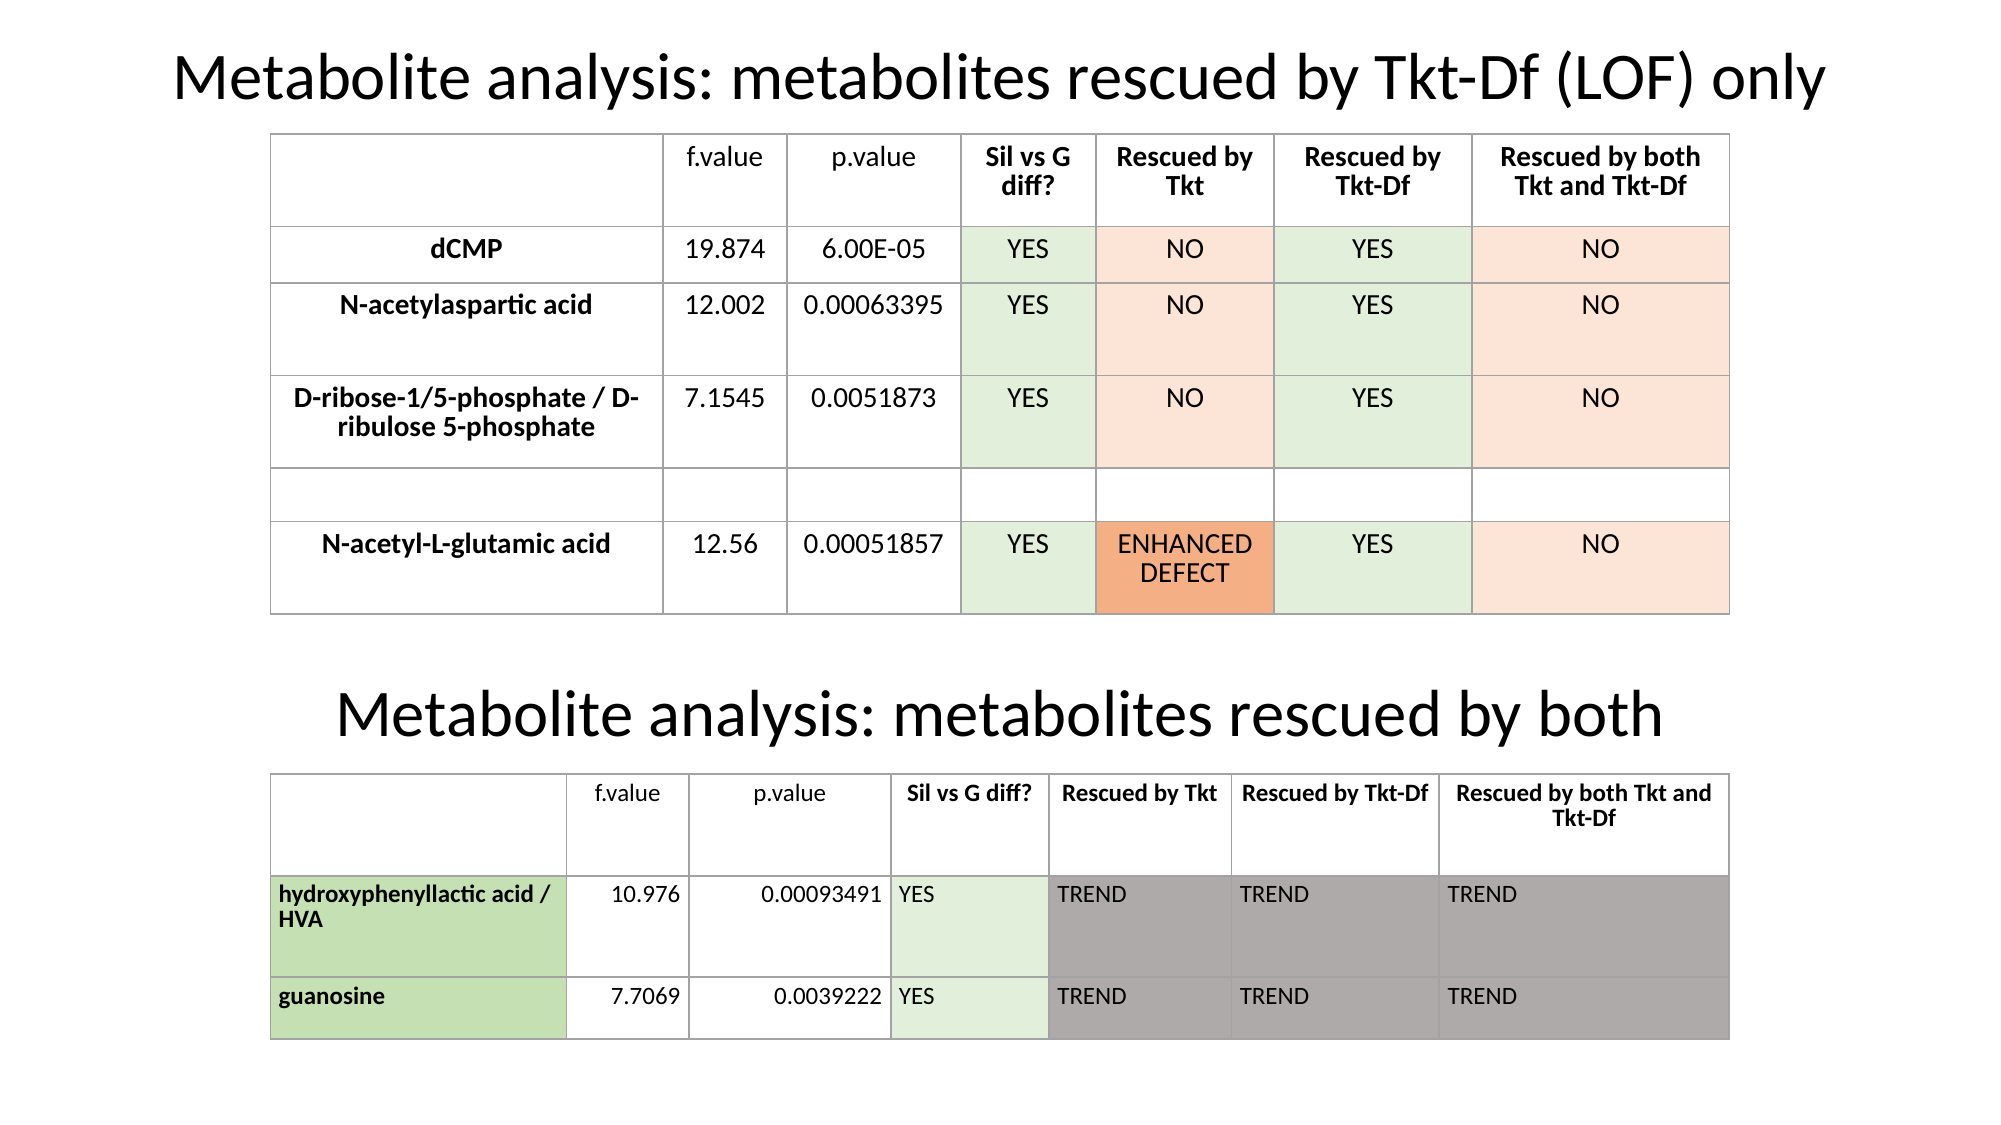

# Metabolite analysis: metabolites rescued by Tkt-Df (LOF) only
|  | f.value | p.value | Sil vs G diff? | Rescued by Tkt | Rescued by Tkt-Df | Rescued by both Tkt and Tkt-Df |
| --- | --- | --- | --- | --- | --- | --- |
| dCMP | 19.874 | 6.00E-05 | YES | NO | YES | NO |
| N-acetylaspartic acid | 12.002 | 0.00063395 | YES | NO | YES | NO |
| D-ribose-1/5-phosphate / D-ribulose 5-phosphate | 7.1545 | 0.0051873 | YES | NO | YES | NO |
|  |  |  |  |  |  |  |
| N-acetyl-L-glutamic acid | 12.56 | 0.00051857 | YES | ENHANCED DEFECT | YES | NO |
Metabolite analysis: metabolites rescued by both
|  | f.value | p.value | Sil vs G diff? | Rescued by Tkt | Rescued by Tkt-Df | Rescued by both Tkt and Tkt-Df |
| --- | --- | --- | --- | --- | --- | --- |
| hydroxyphenyllactic acid / HVA | 10.976 | 0.00093491 | YES | TREND | TREND | TREND |
| guanosine | 7.7069 | 0.0039222 | YES | TREND | TREND | TREND |